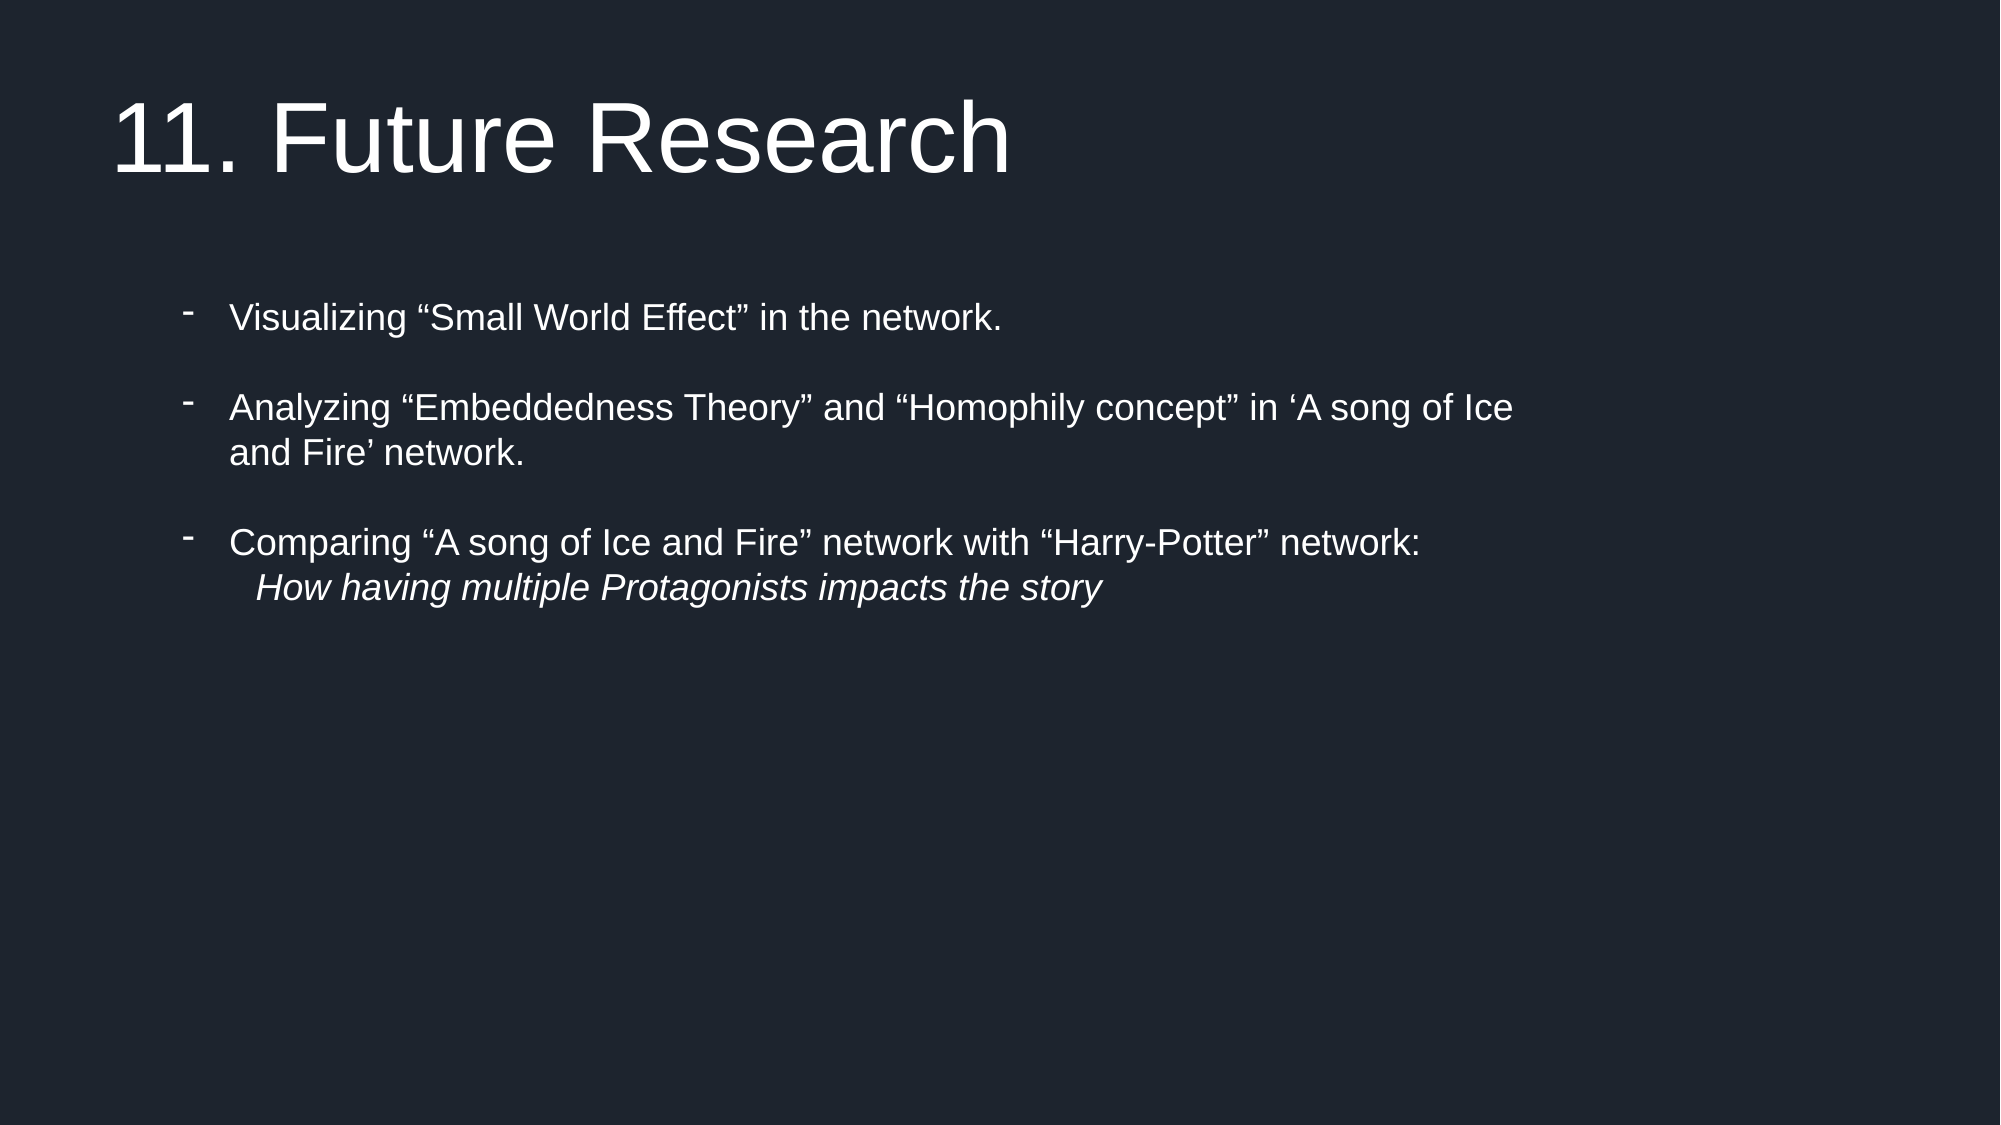

11. Future Research
Visualizing “Small World Effect” in the network.

Analyzing “Embeddedness Theory” and “Homophily concept” in ‘A song of Ice and Fire’ network.

Comparing “A song of Ice and Fire” network with “Harry-Potter” network:
       How having multiple Protagonists impacts the story